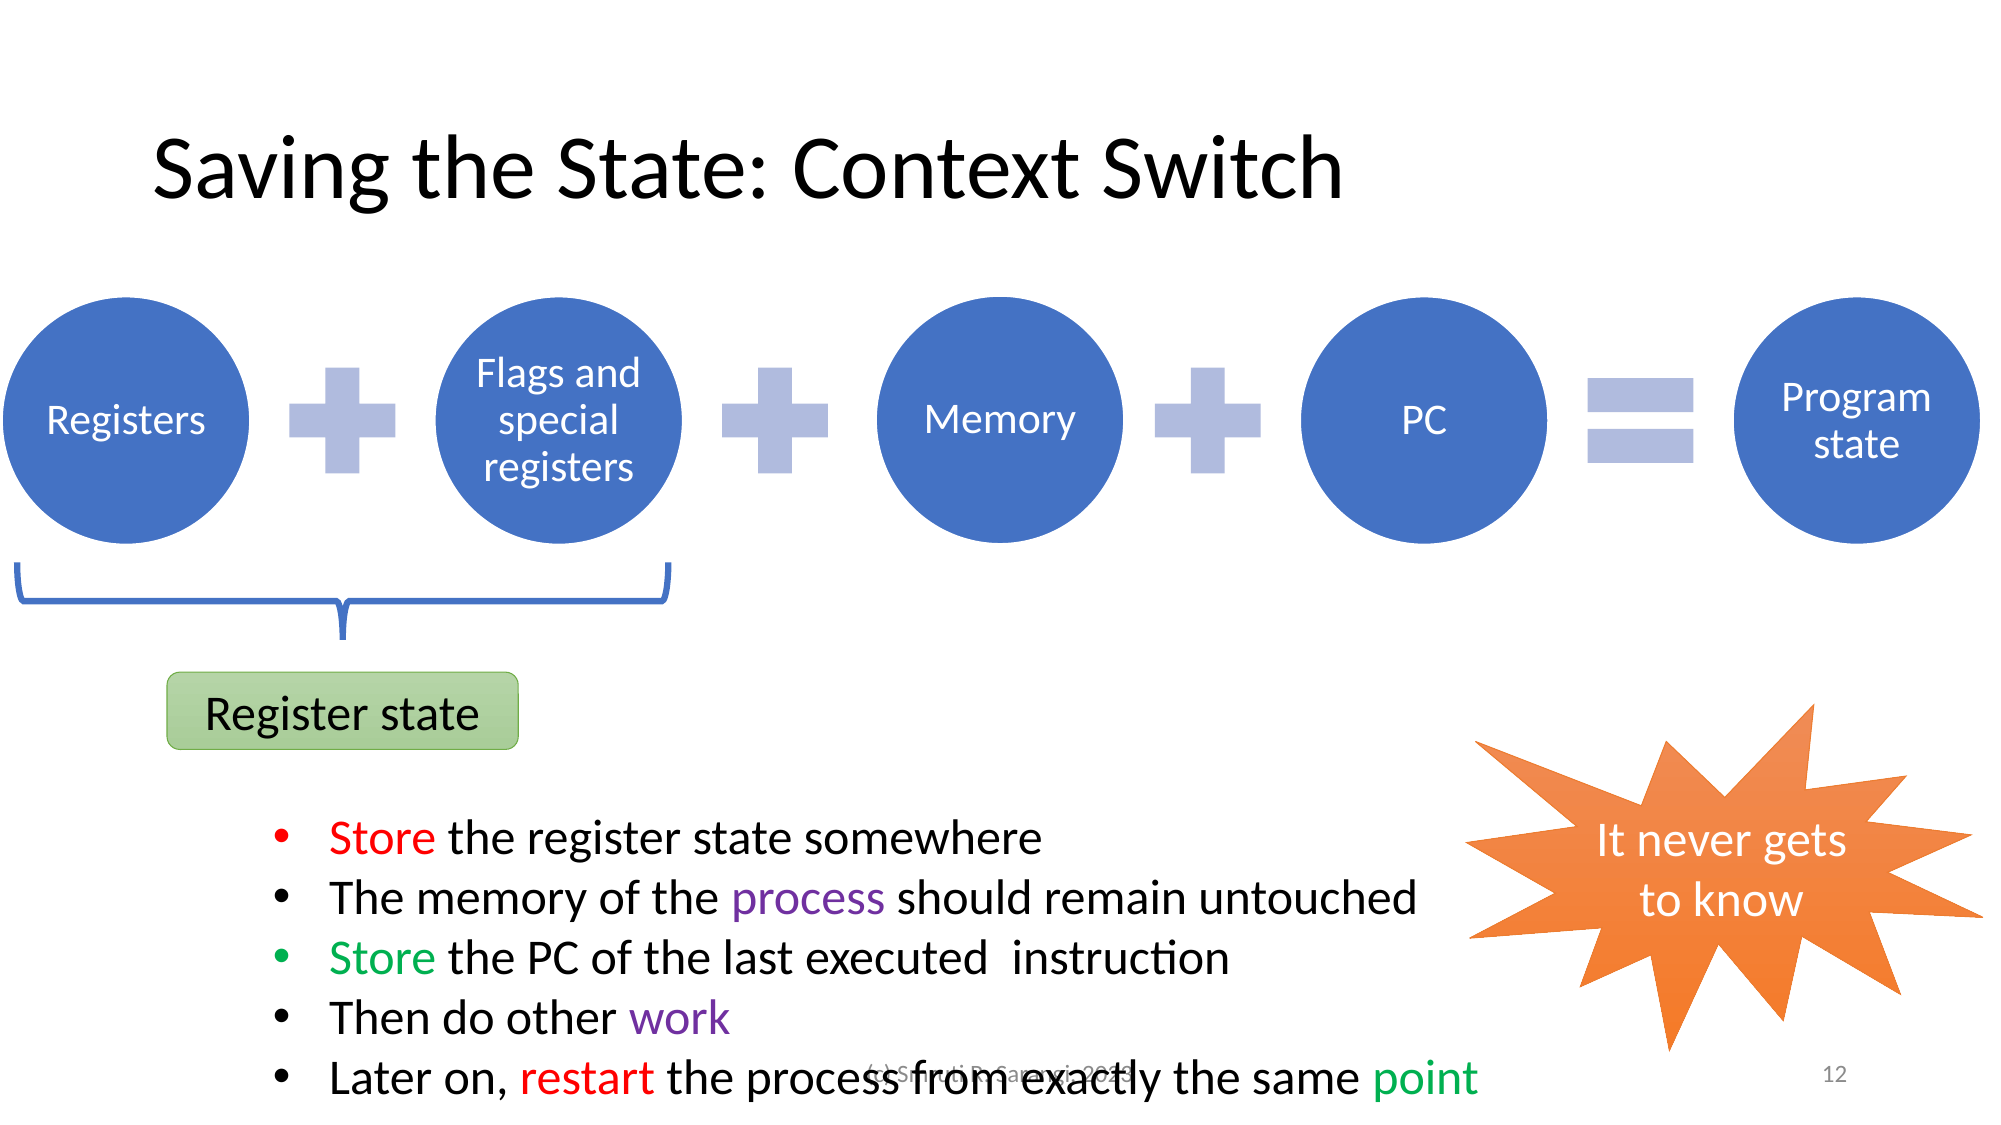

# Saving the State: Context Switch
Registers

Flags and special registers

Memory

PC

Program state

Register state
It never gets to know
Store the register state somewhere
The memory of the process should remain untouched
Store the PC of the last executed  instruction
Then do other work
Later on, restart the process from exactly the same point
(c) Smruti R. Sarangi, 2023
12